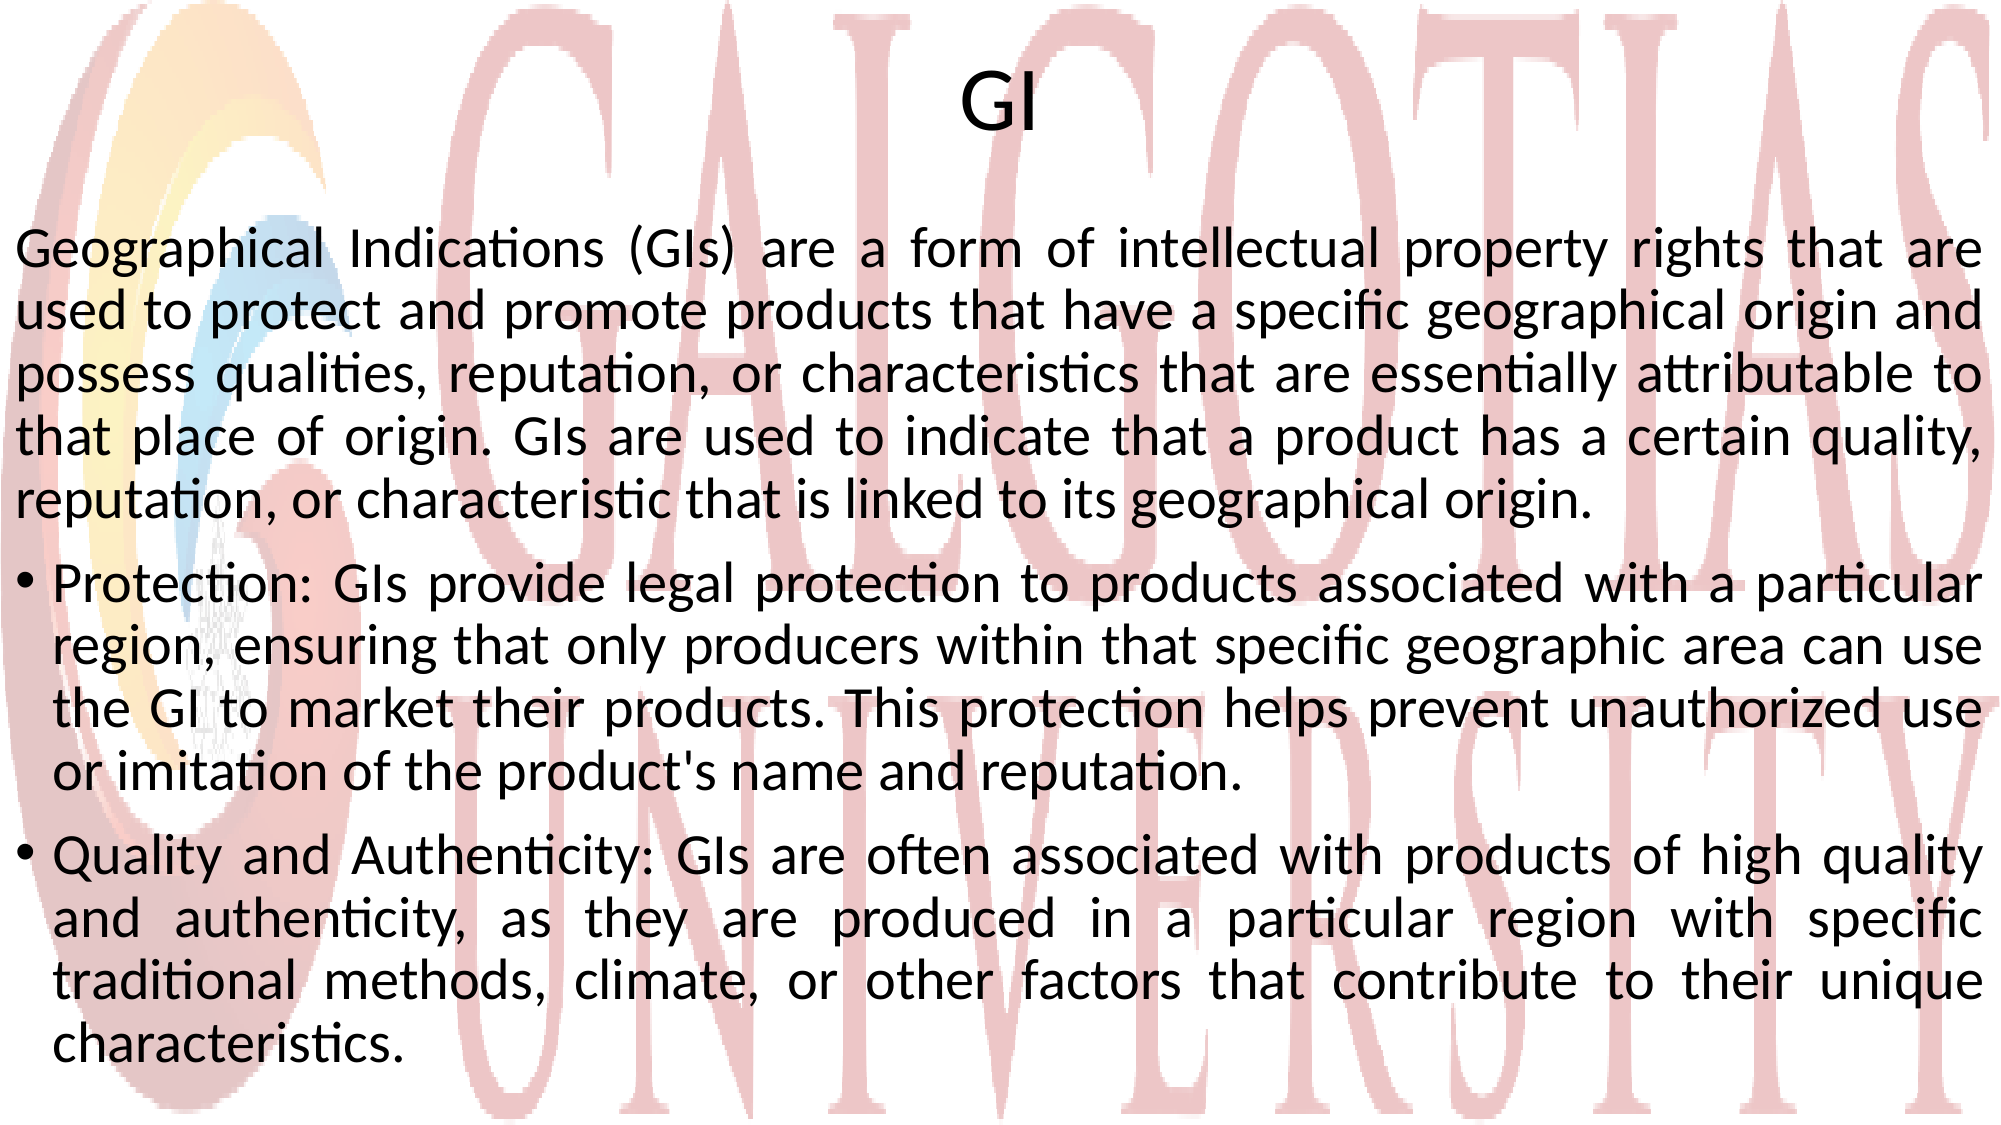

# GI
Geographical Indications (GIs) are a form of intellectual property rights that are used to protect and promote products that have a specific geographical origin and possess qualities, reputation, or characteristics that are essentially attributable to that place of origin. GIs are used to indicate that a product has a certain quality, reputation, or characteristic that is linked to its geographical origin.
Protection: GIs provide legal protection to products associated with a particular region, ensuring that only producers within that specific geographic area can use the GI to market their products. This protection helps prevent unauthorized use or imitation of the product's name and reputation.
Quality and Authenticity: GIs are often associated with products of high quality and authenticity, as they are produced in a particular region with specific traditional methods, climate, or other factors that contribute to their unique characteristics.